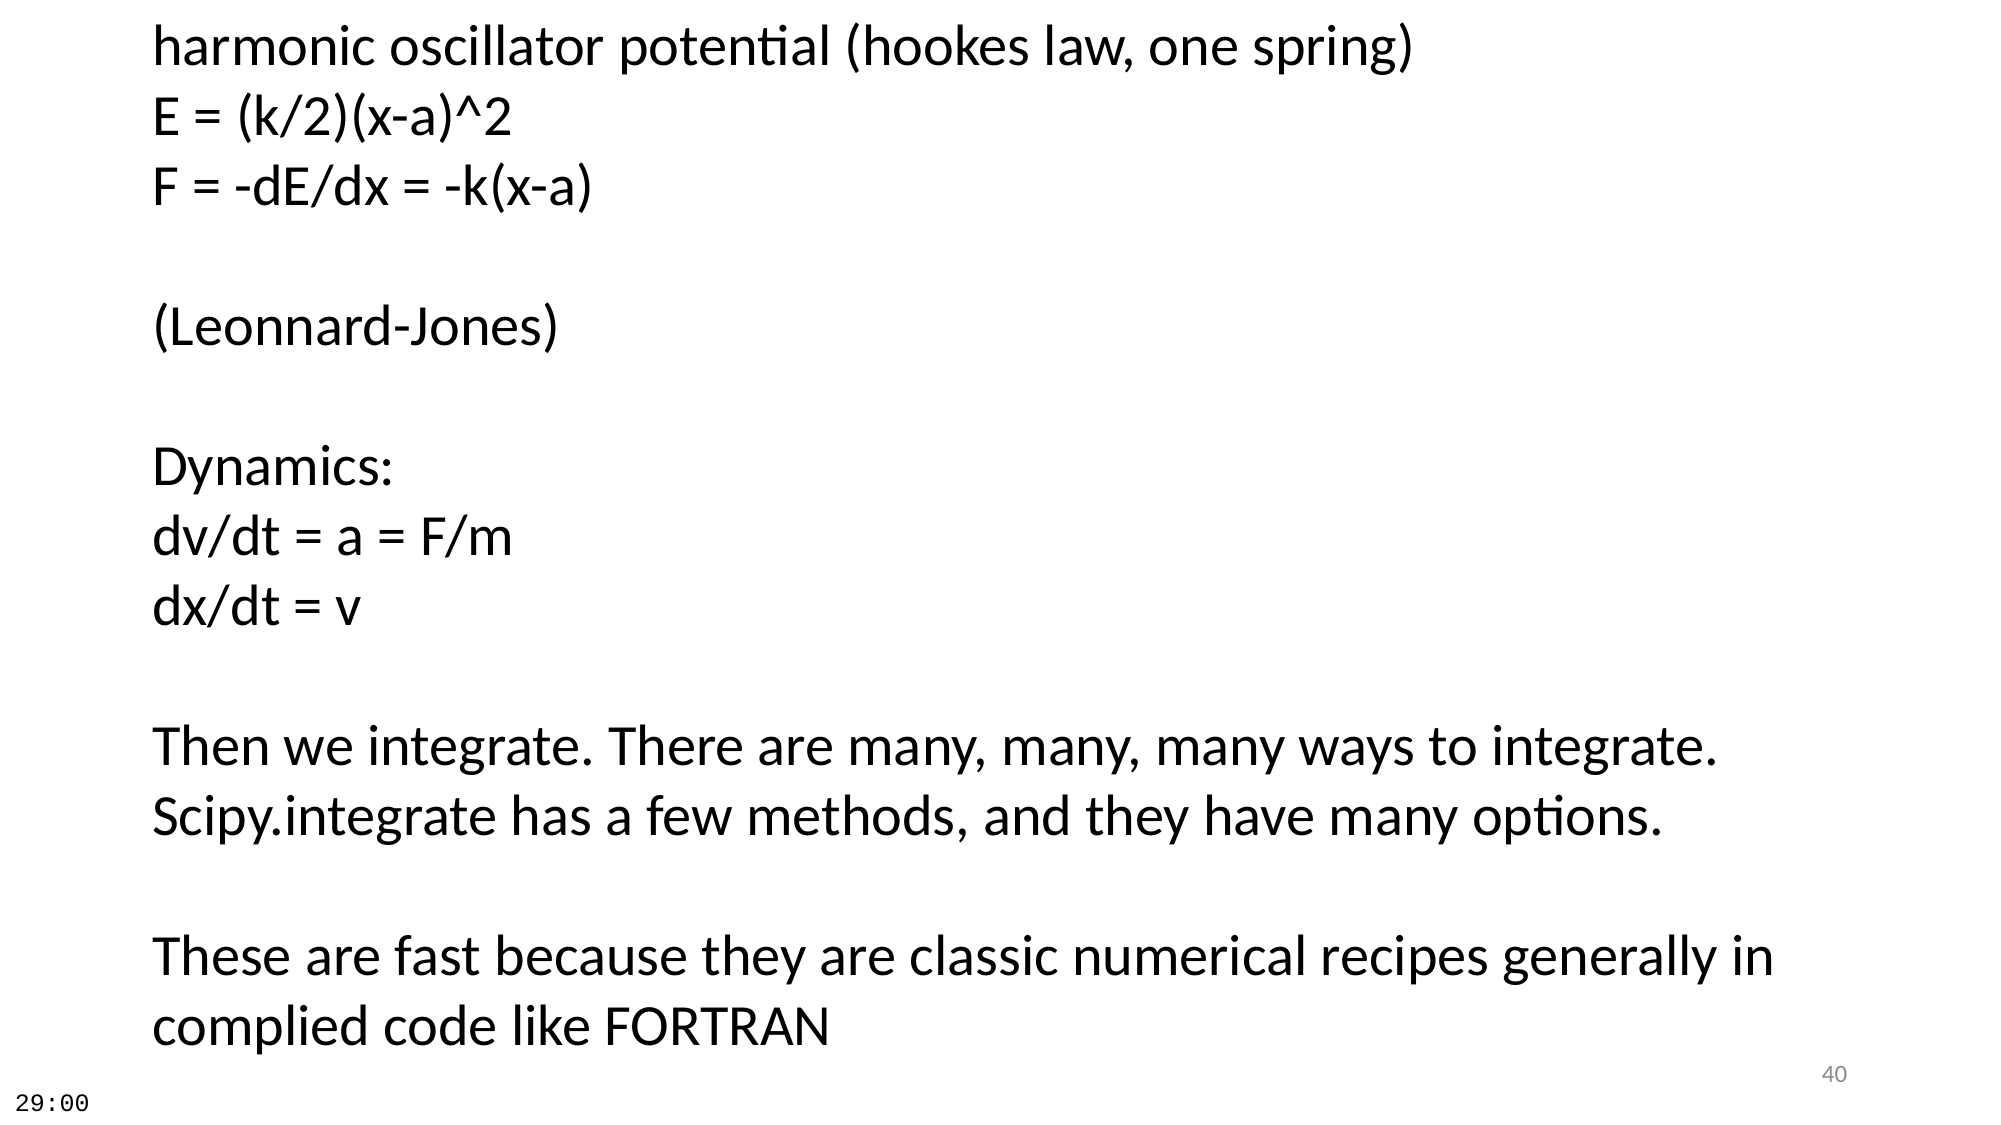

harmonic oscillator potential (hookes law, one spring)
E = (k/2)(x-a)^2
F = -dE/dx = -k(x-a)

(Leonnard-Jones)

Dynamics:
dv/dt = a = F/m
dx/dt = v

Then we integrate. There are many, many, many ways to integrate.
Scipy.integrate has a few methods, and they have many options.

These are fast because they are classic numerical recipes generally in complied code like FORTRAN
40
29:00